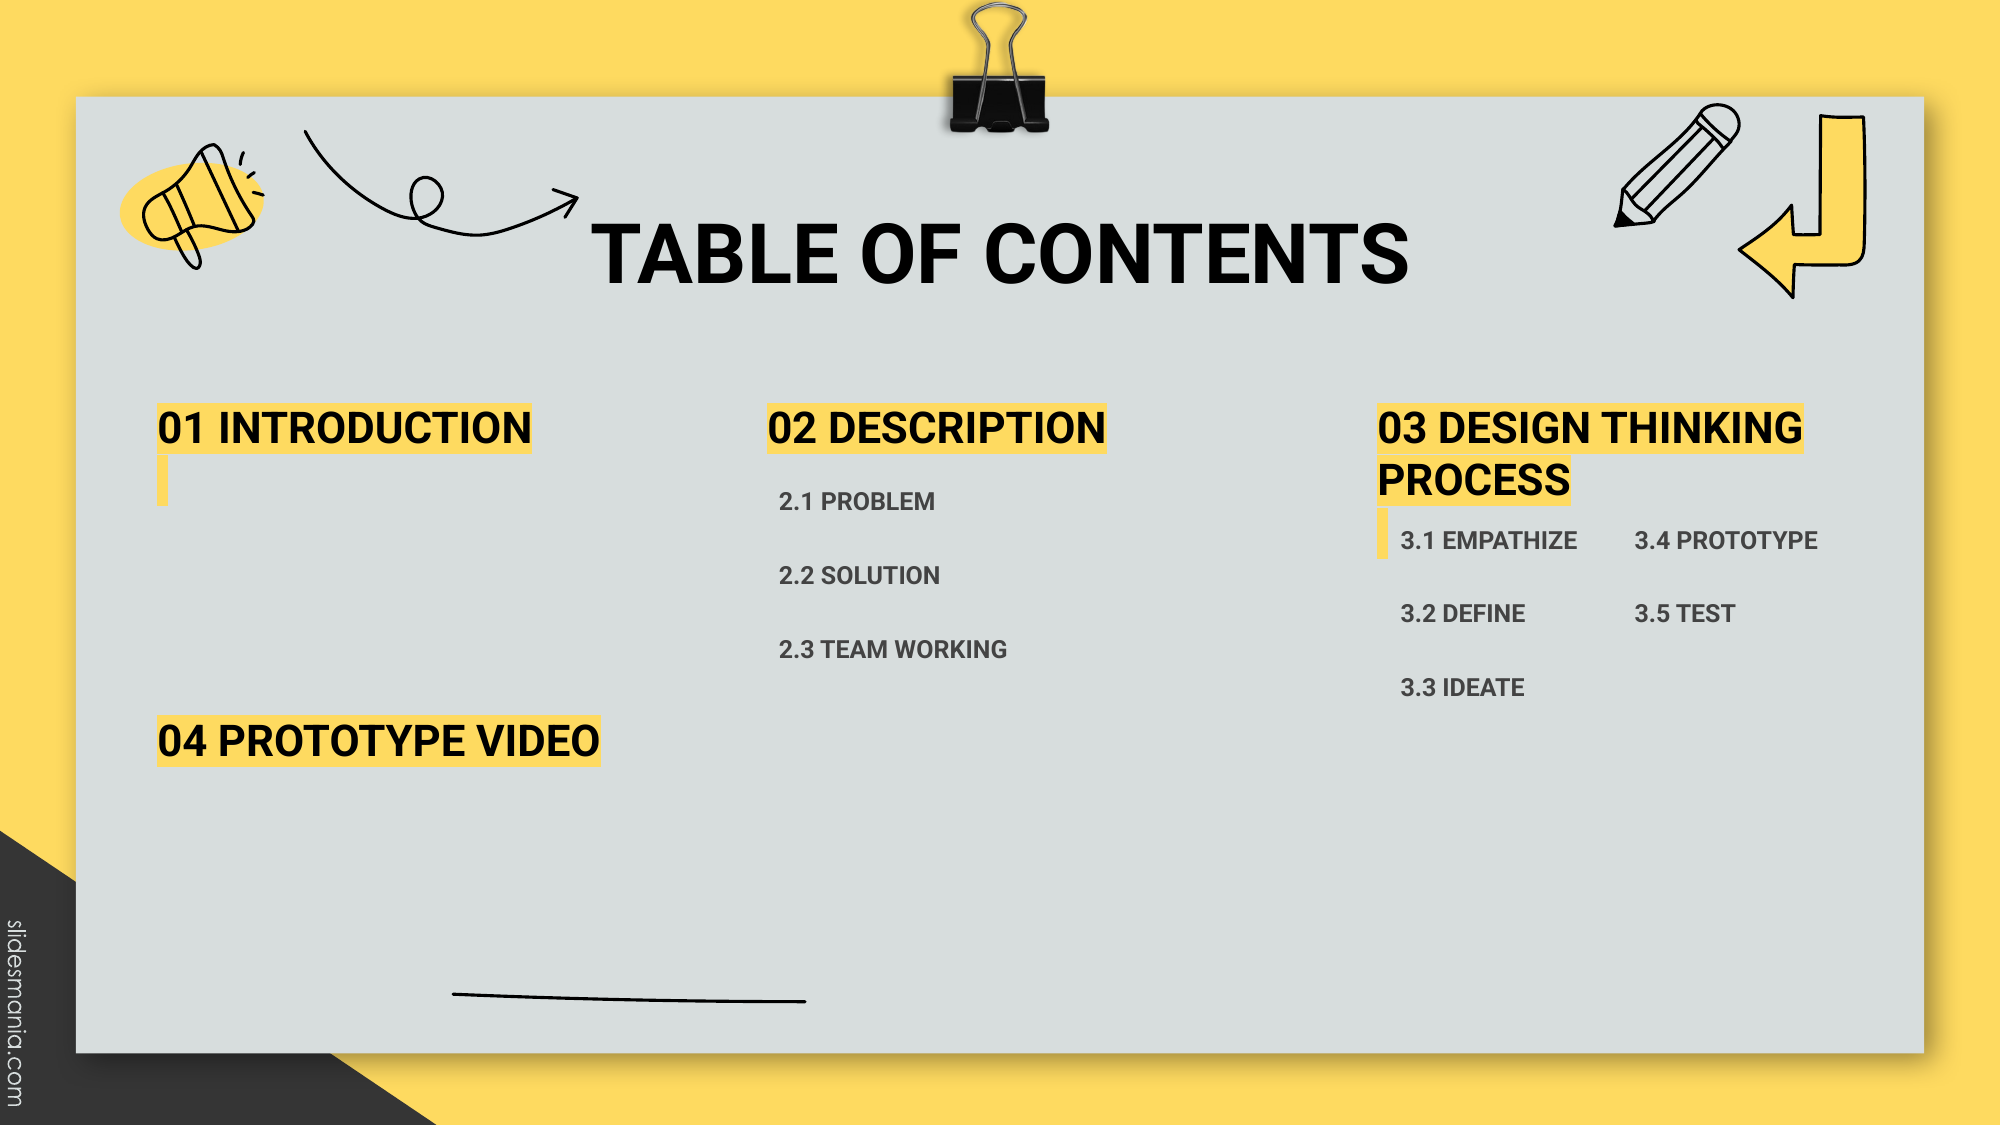

# TABLE OF CONTENTS
01 INTRODUCTION
02 DESCRIPTION
03 DESIGN THINKING PROCESS
2.1 PROBLEM
2.2 SOLUTION
2.3 TEAM WORKING
3.1 EMPATHIZE
3.2 DEFINE
3.3 IDEATE
3.4 PROTOTYPE
3.5 TEST
04 PROTOTYPE VIDEO